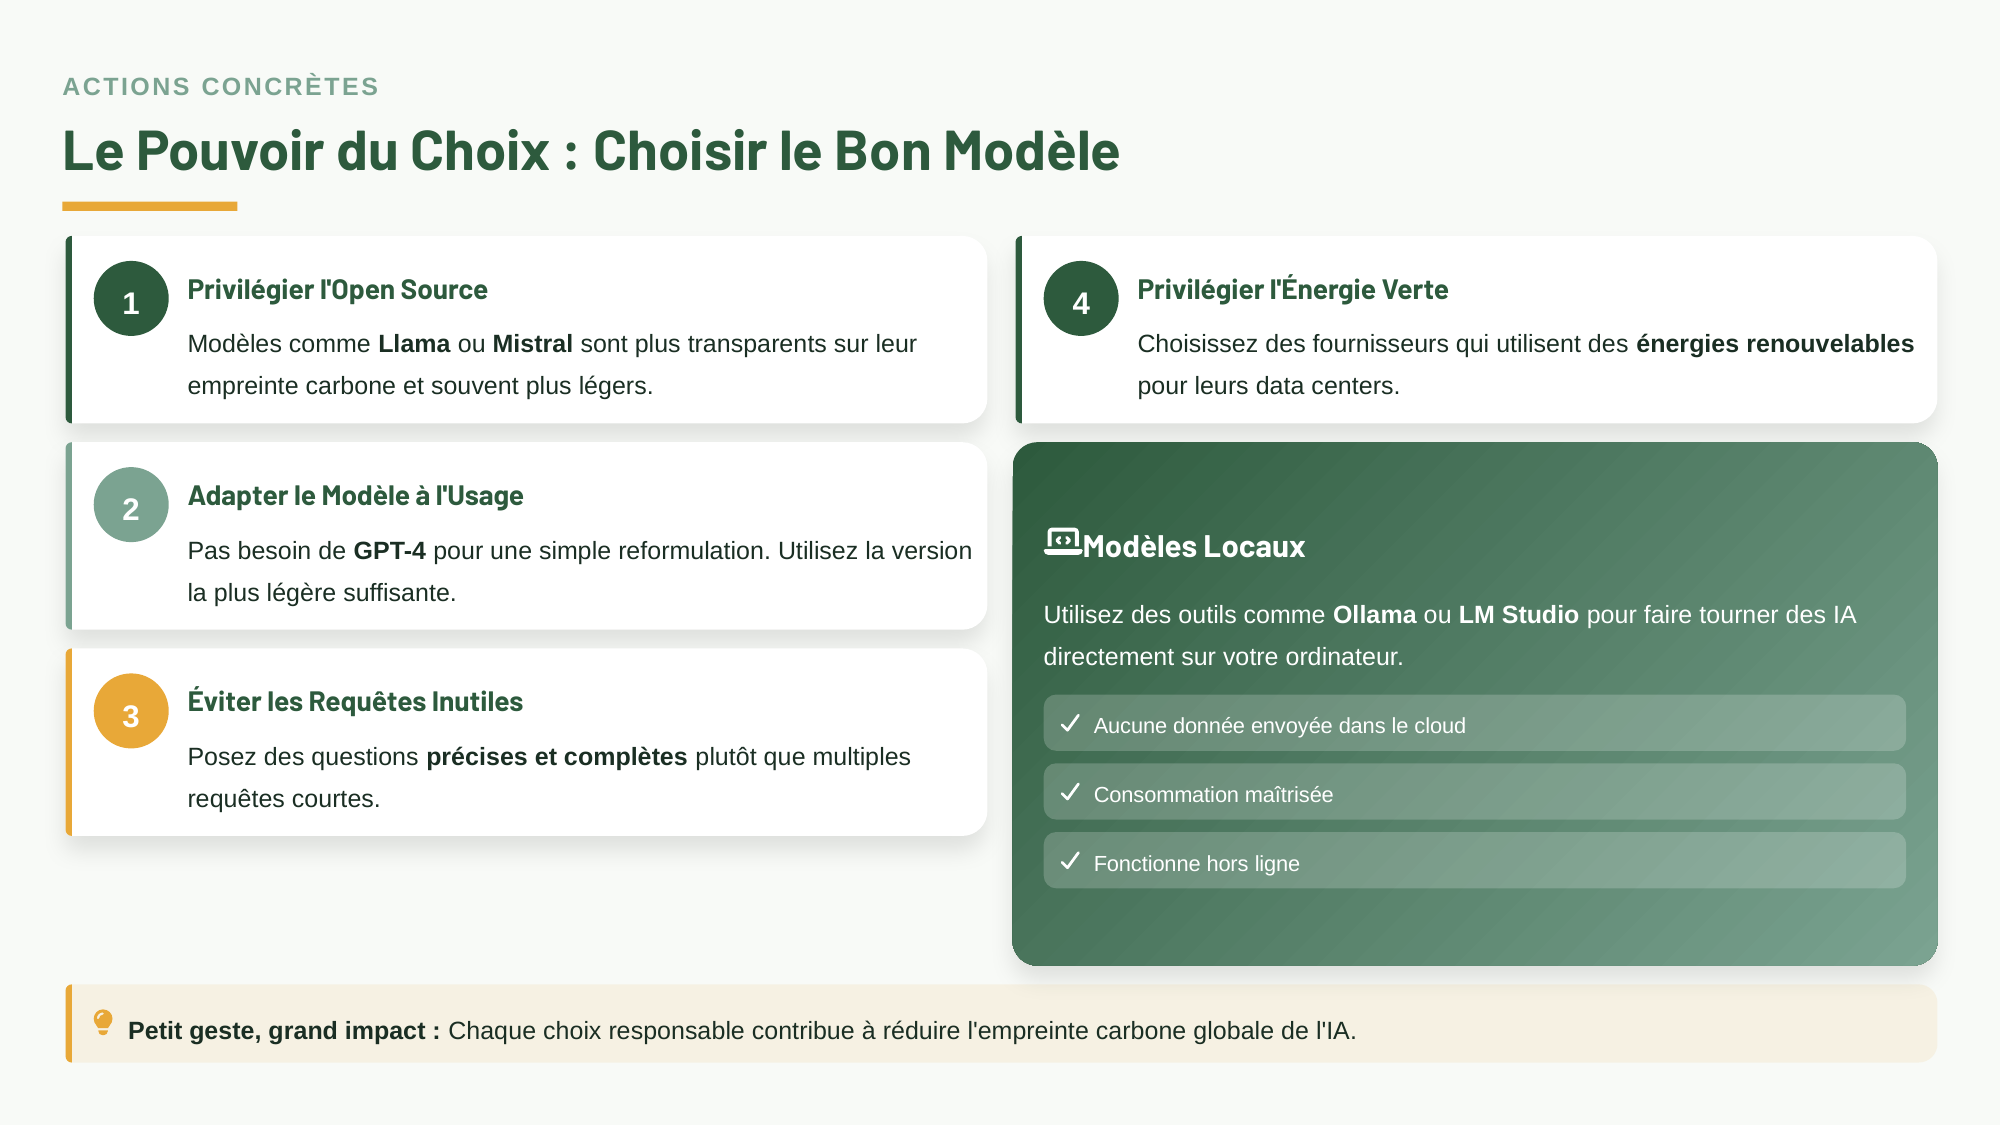

ACTIONS CONCRÈTES
Le Pouvoir du Choix : Choisir le Bon Modèle

1

Privilégier l'Open Source
4

Privilégier l'Énergie Verte
Modèles comme Llama ou Mistral sont plus transparents sur leur empreinte carbone et souvent plus légers.
Choisissez des fournisseurs qui utilisent des énergies renouvelables pour leurs data centers.

2

Adapter le Modèle à l'Usage
Modèles Locaux
Pas besoin de GPT-4 pour une simple reformulation. Utilisez la version la plus légère suffisante.

Utilisez des outils comme Ollama ou LM Studio pour faire tourner des IA directement sur votre ordinateur.

3

Éviter les Requêtes Inutiles

Aucune donnée envoyée dans le cloud

Posez des questions précises et complètes plutôt que multiples requêtes courtes.

Consommation maîtrisée

Fonctionne hors ligne

Petit geste, grand impact : Chaque choix responsable contribue à réduire l'empreinte carbone globale de l'IA.